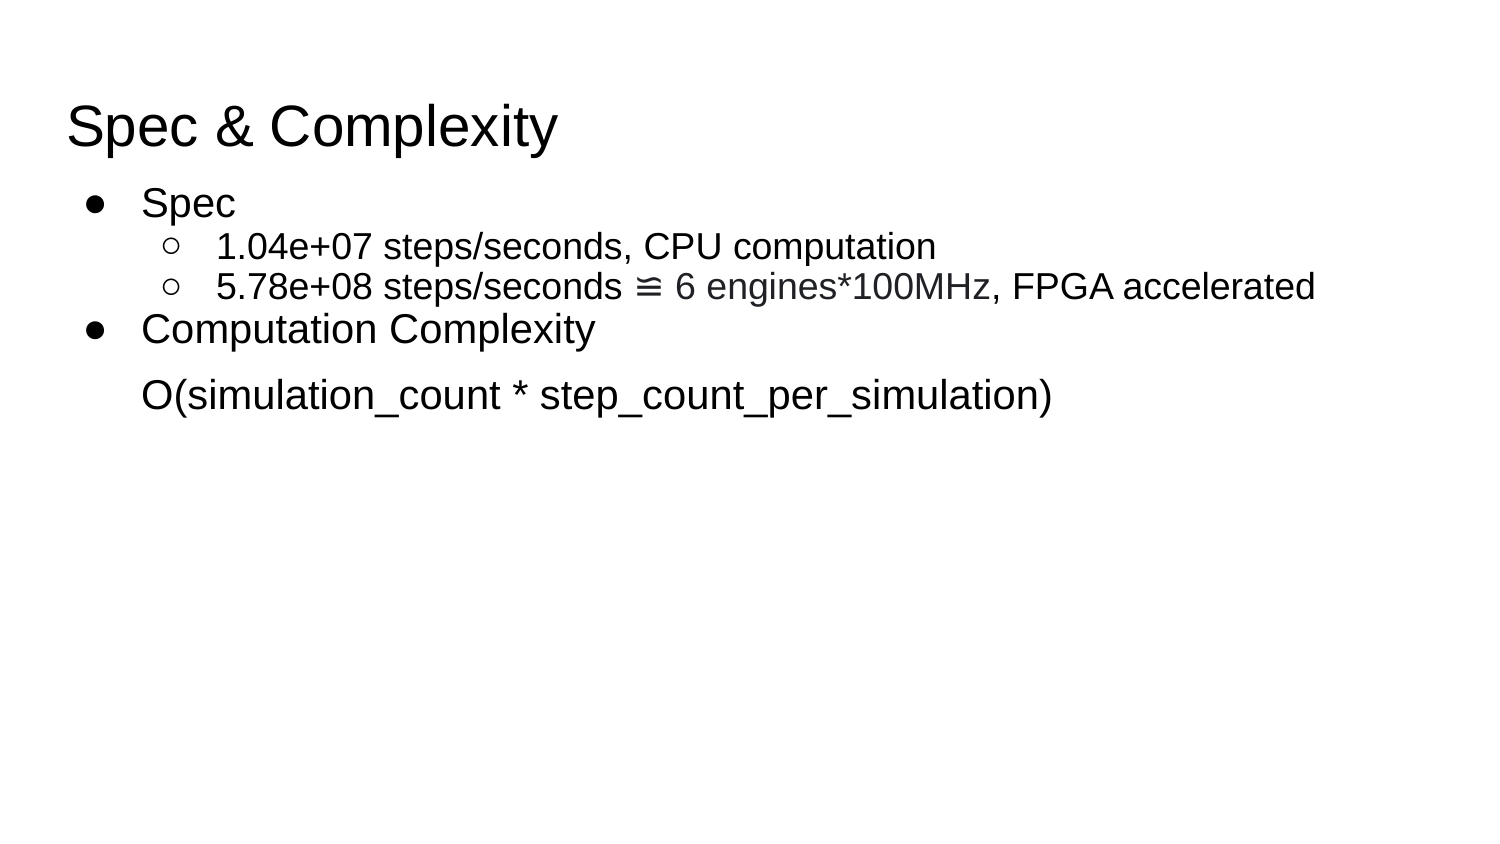

# Spec & Complexity
Spec
1.04e+07 steps/seconds, CPU computation
5.78e+08 steps/seconds ≌ 6 engines*100MHz, FPGA accelerated
Computation Complexity
O(simulation_count * step_count_per_simulation)